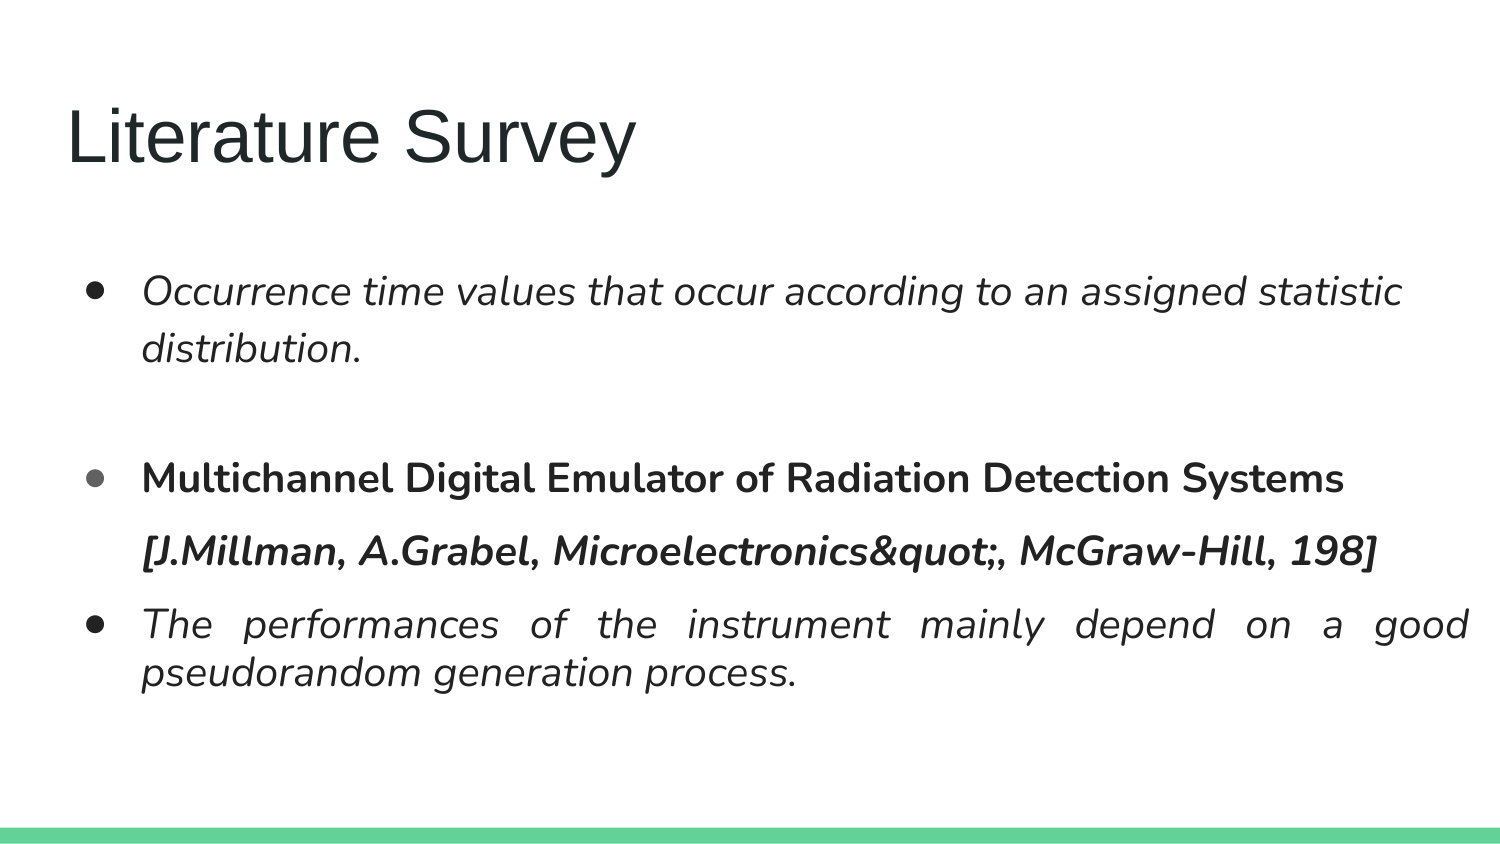

# Literature Survey

Occurrence time values that occur according to an assigned statistic distribution.

Multichannel Digital Emulator of Radiation Detection Systems
[J.Millman, A.Grabel, Microelectronics&quot;, McGraw-Hill, 198]
The performances of the instrument mainly depend on a good pseudorandom generation process.